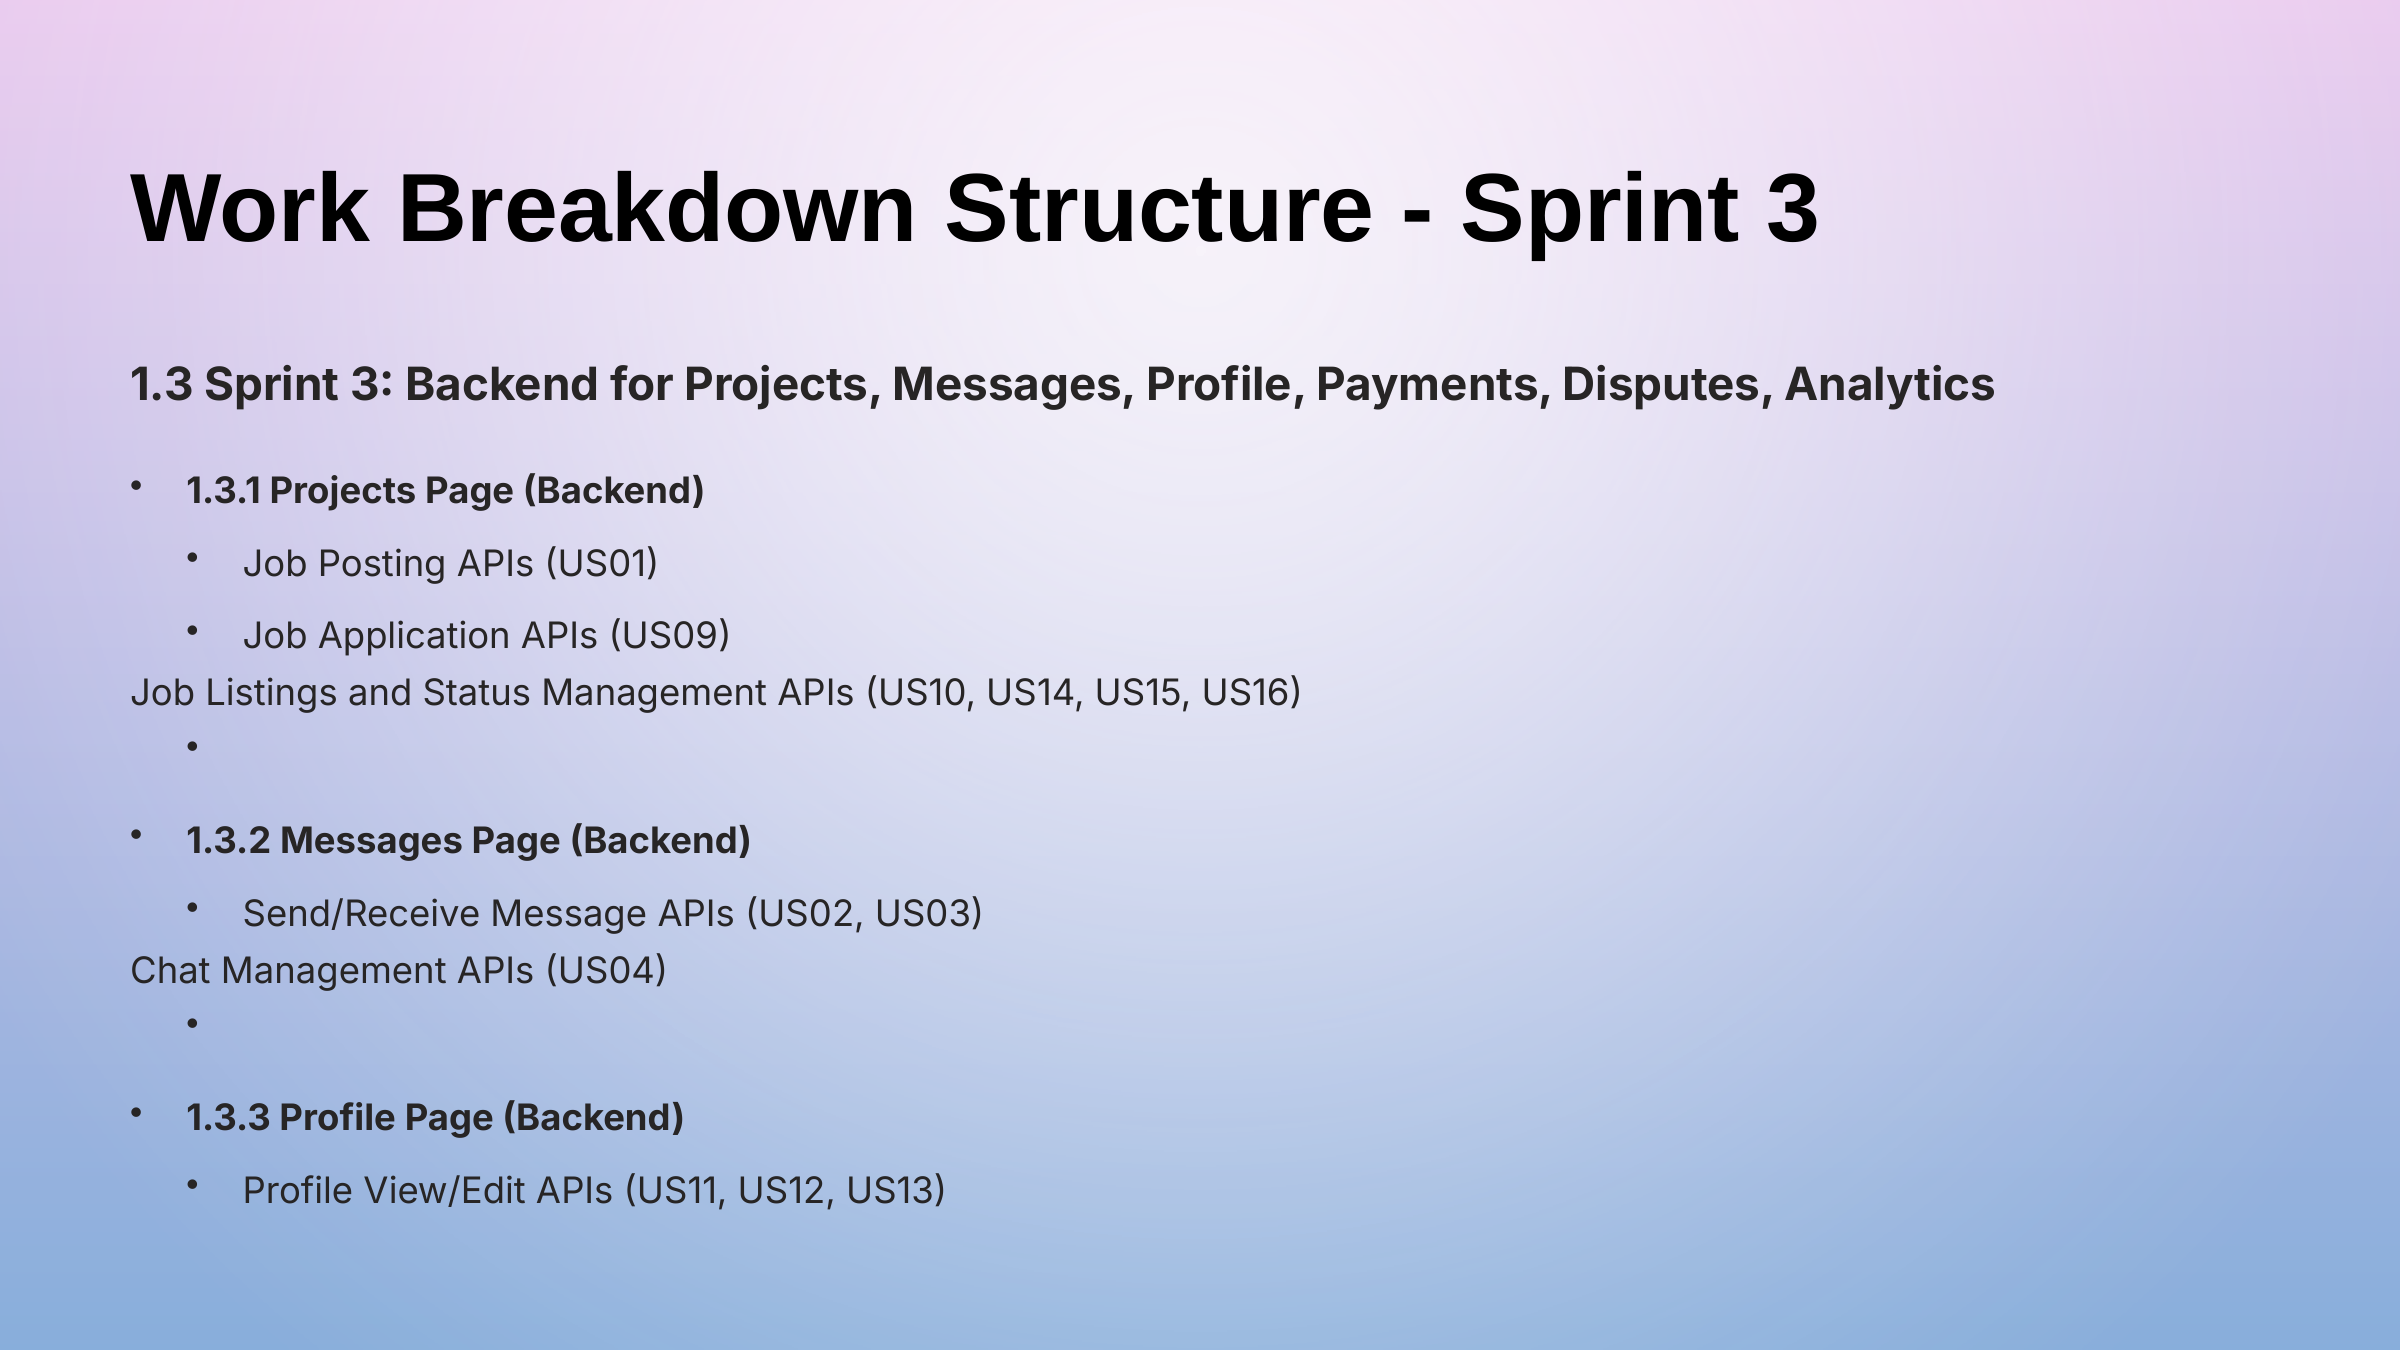

Work Breakdown Structure - Sprint 3
1.3 Sprint 3: Backend for Projects, Messages, Profile, Payments, Disputes, Analytics
1.3.1 Projects Page (Backend)
Job Posting APIs (US01)
Job Application APIs (US09)
Job Listings and Status Management APIs (US10, US14, US15, US16)

1.3.2 Messages Page (Backend)
Send/Receive Message APIs (US02, US03)
Chat Management APIs (US04)

1.3.3 Profile Page (Backend)
Profile View/Edit APIs (US11, US12, US13)